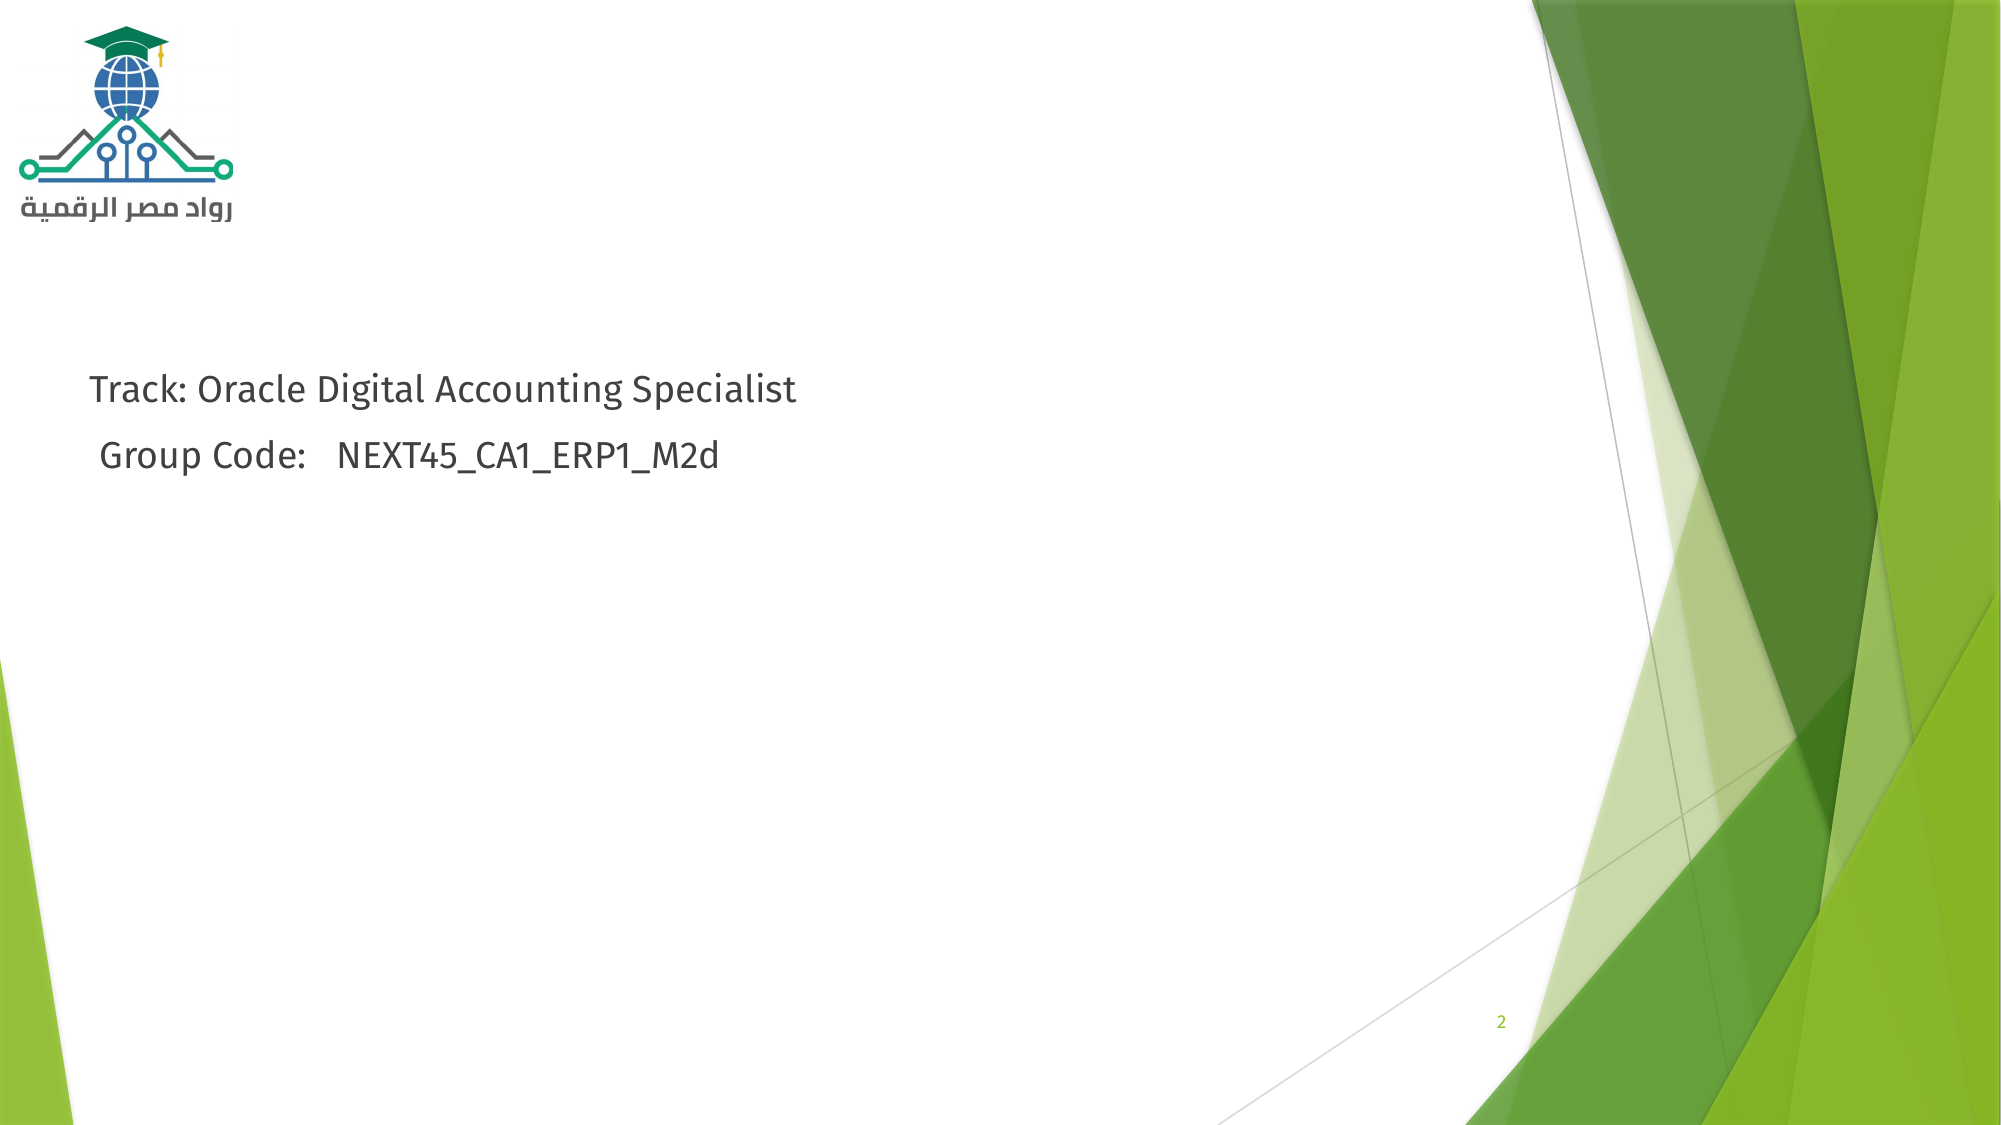

Track: Oracle Digital Accounting Specialist
 Group Code:   NEXT45_CA1_ERP1_M2d
2